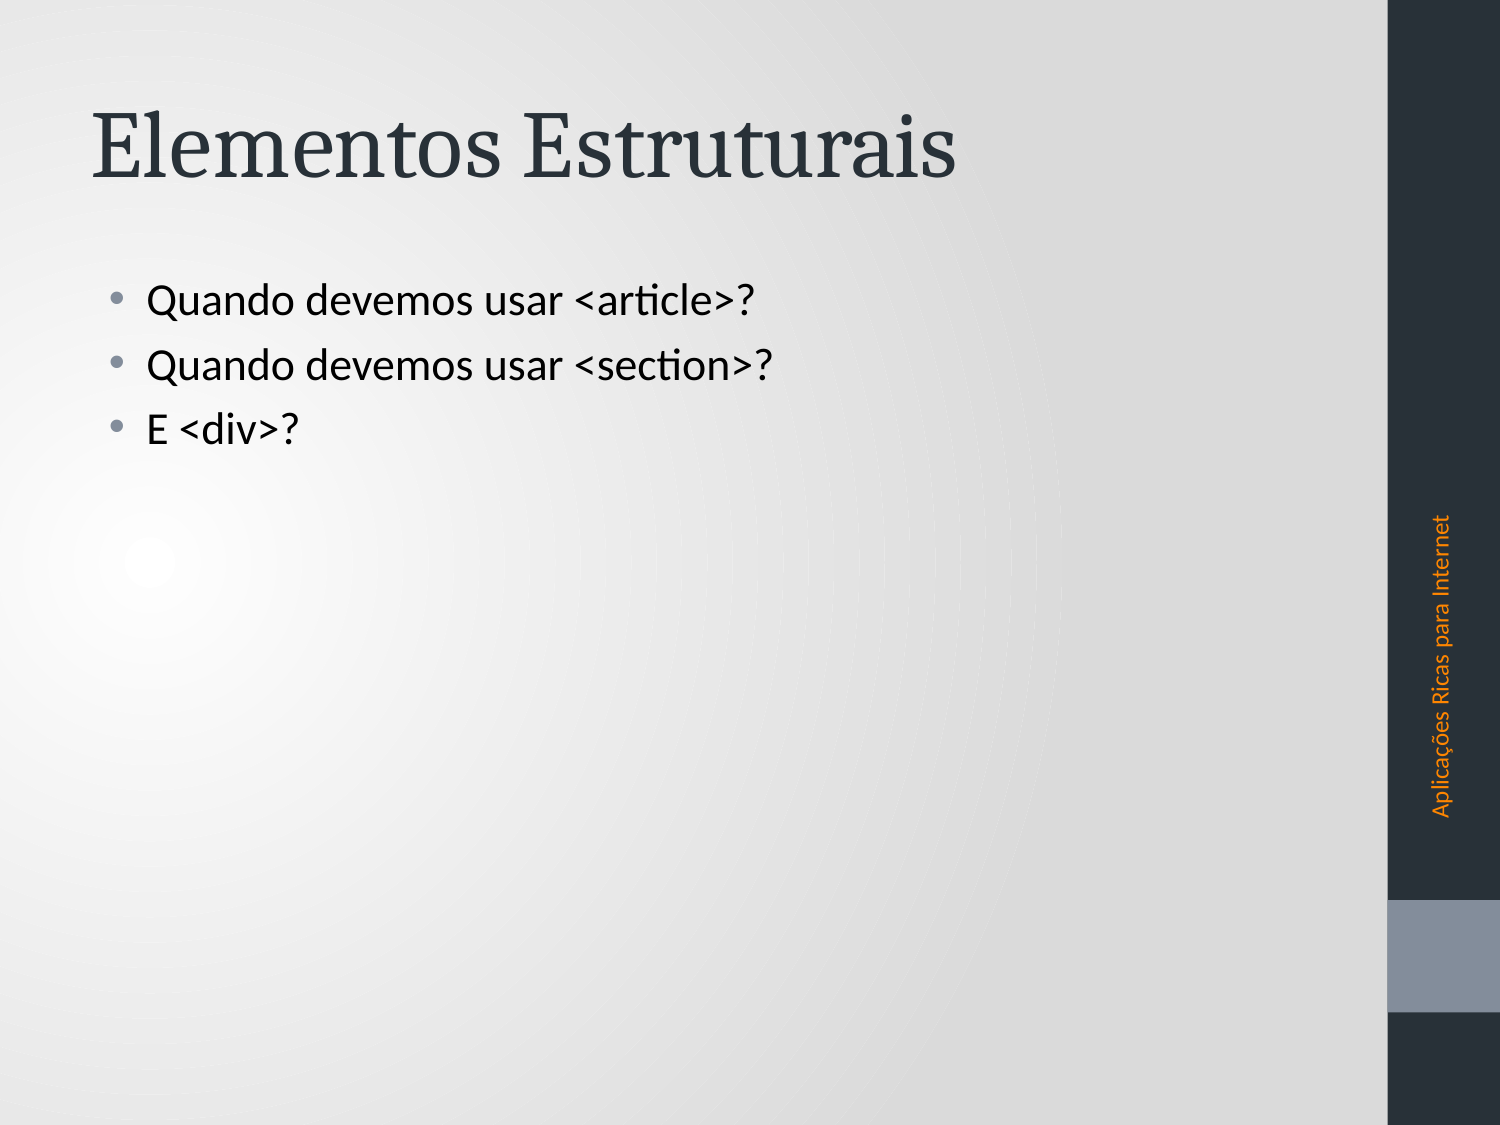

# Elementos Estruturais
Quando devemos usar <article>?
Quando devemos usar <section>?
E <div>?
Aplicações Ricas para Internet